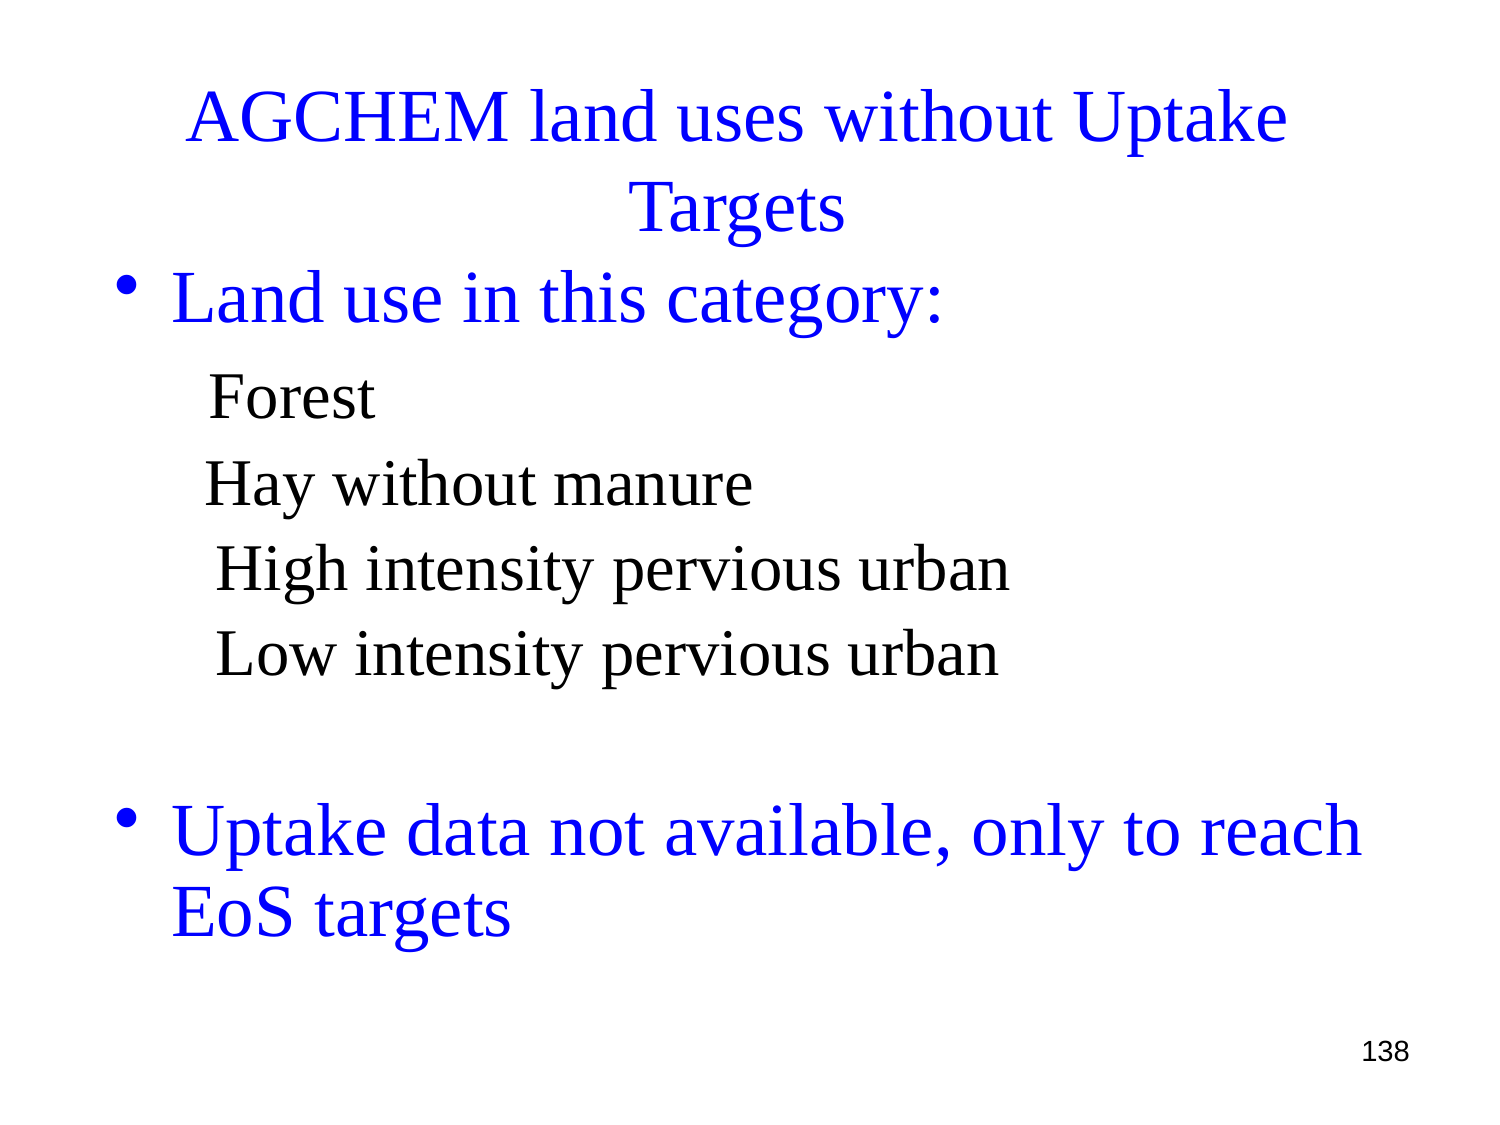

# AGCHEM land uses without Uptake Targets
Land use in this category:
     Forest
	  Hay without manure
      High intensity pervious urban
      Low intensity pervious urban

Uptake data not available, only to reach EoS targets
138